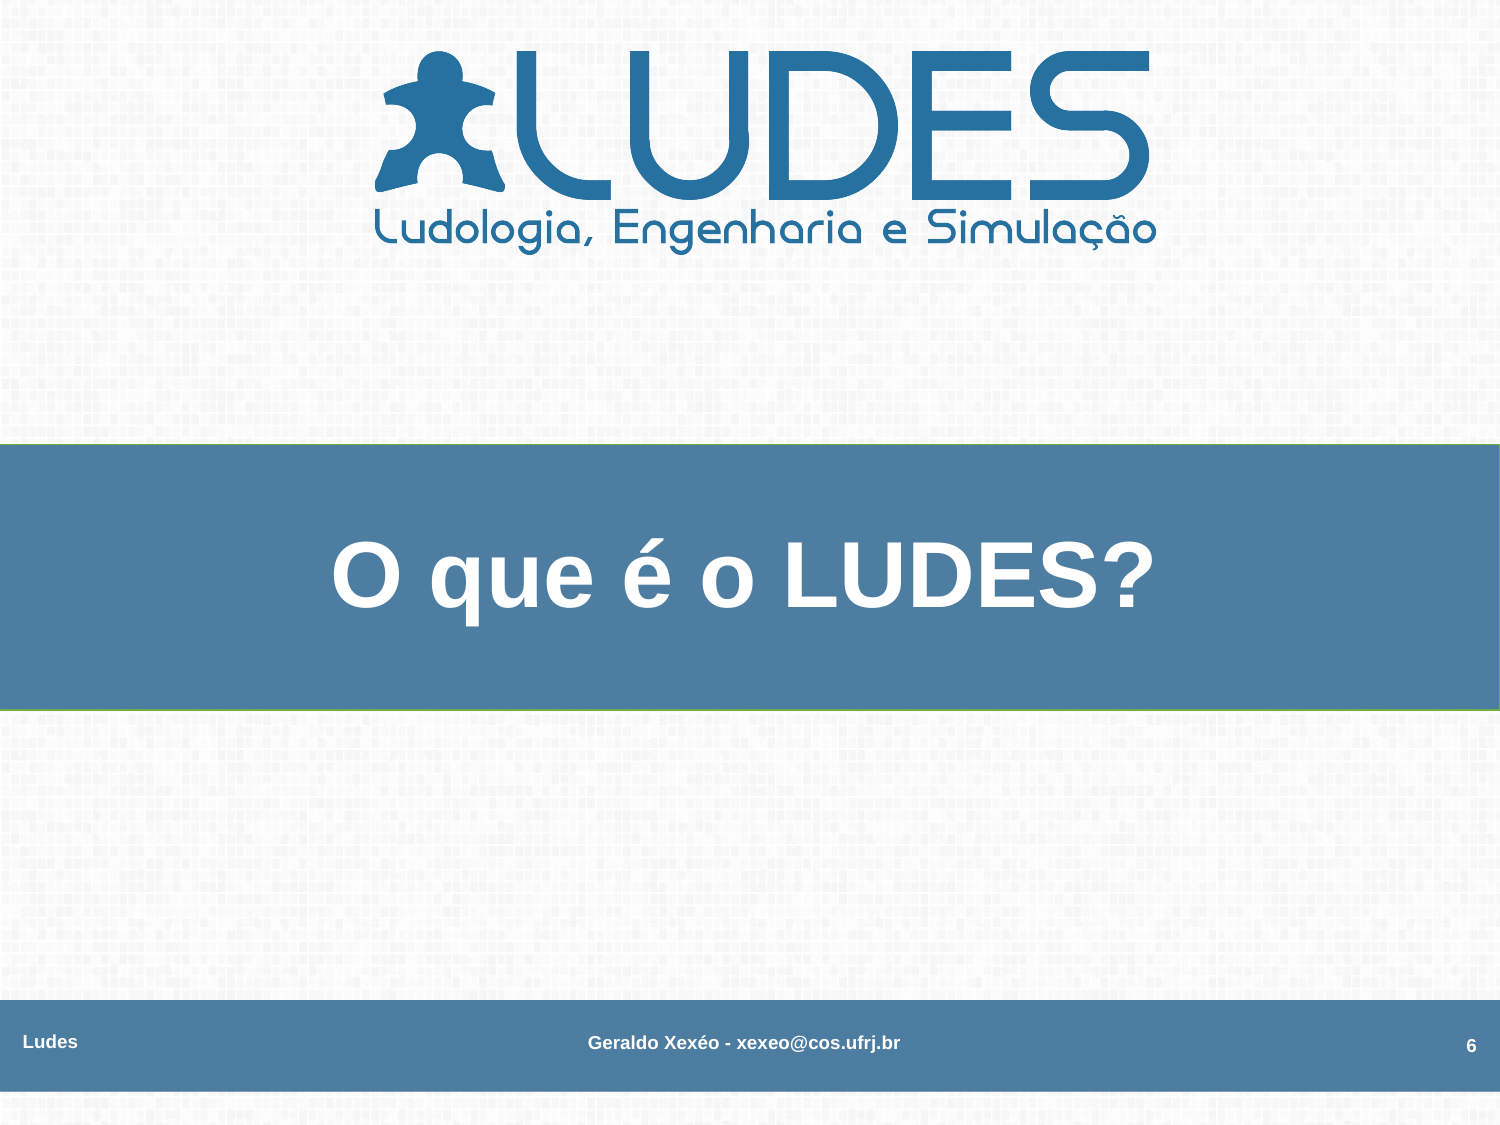

# O que é o LUDES?

Ludes
Geraldo Xexéo - xexeo@cos.ufrj.br
6